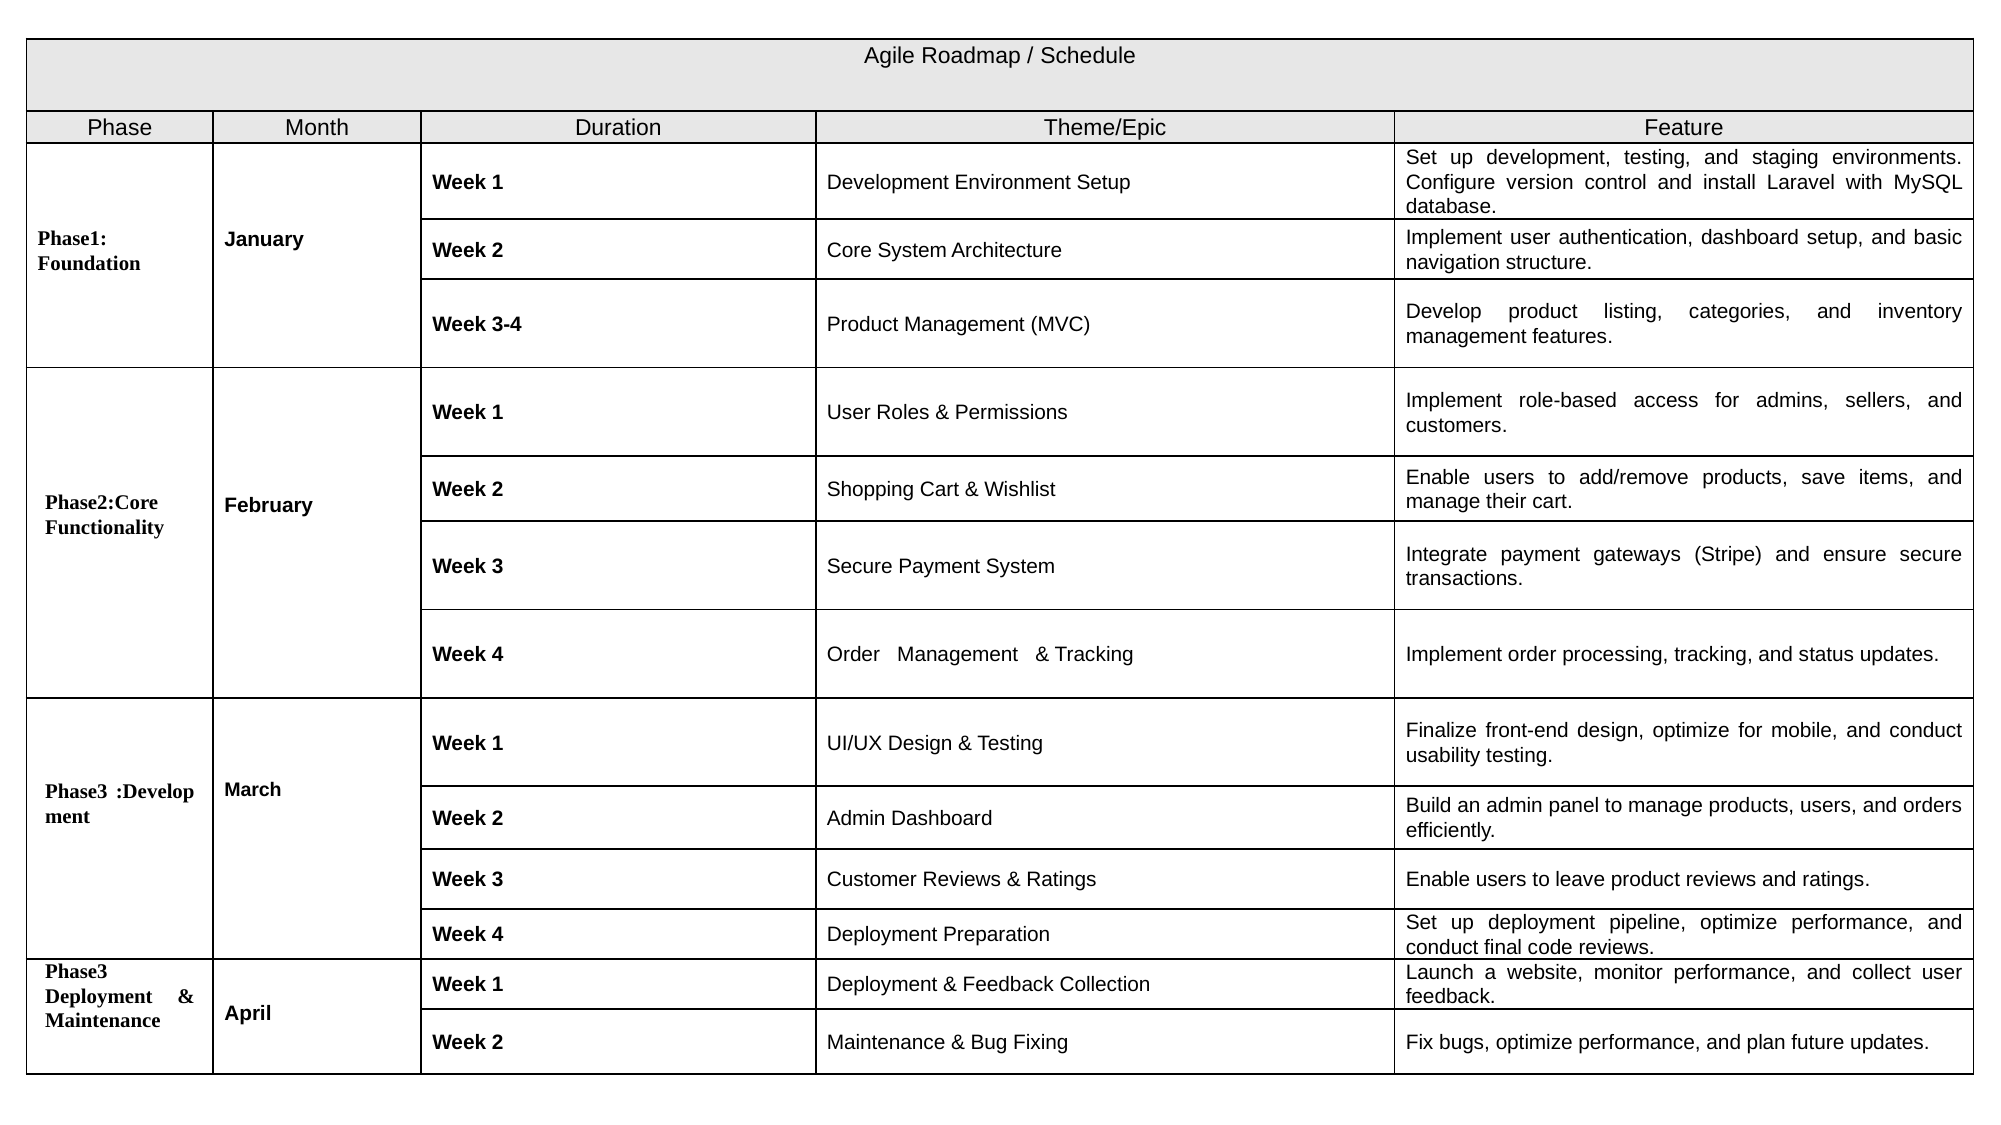

| Agile Roadmap / Schedule |  |  |  |  |
| --- | --- | --- | --- | --- |
| Phase | Month | Duration | Theme/Epic | Feature |
| Phase1: Foundation | January | Week 1 | Development Environment Setup | Set up development, testing, and staging environments. Configure version control and install Laravel with MySQL database. |
|  |  | Week 2 | Core System Architecture | Implement user authentication, dashboard setup, and basic navigation structure. |
|  |  | Week 3-4 | Product Management (MVC) | Develop product listing, categories, and inventory management features. |
| Phase2:Core Functionality | February | Week 1 | User Roles & Permissions | Implement role-based access for admins, sellers, and customers. |
|  |  | Week 2 | Shopping Cart & Wishlist | Enable users to add/remove products, save items, and manage their cart. |
|  |  | Week 3 | Secure Payment System | Integrate payment gateways (Stripe) and ensure secure transactions. |
|  |  | Week 4 | Order Management & Tracking | Implement order processing, tracking, and status updates. |
| Phase3 :Development | March | Week 1 | UI/UX Design & Testing | Finalize front-end design, optimize for mobile, and conduct usability testing. |
|  |  | Week 2 | Admin Dashboard | Build an admin panel to manage products, users, and orders efficiently. |
|  |  | Week 3 | Customer Reviews & Ratings | Enable users to leave product reviews and ratings. |
|  |  | Week 4 | Deployment Preparation | Set up deployment pipeline, optimize performance, and conduct final code reviews. |
| Phase3 Deployment & Maintenance | April | Week 1 | Deployment & Feedback Collection | Launch a website, monitor performance, and collect user feedback. |
|  |  | Week 2 | Maintenance & Bug Fixing | Fix bugs, optimize performance, and plan future updates. |